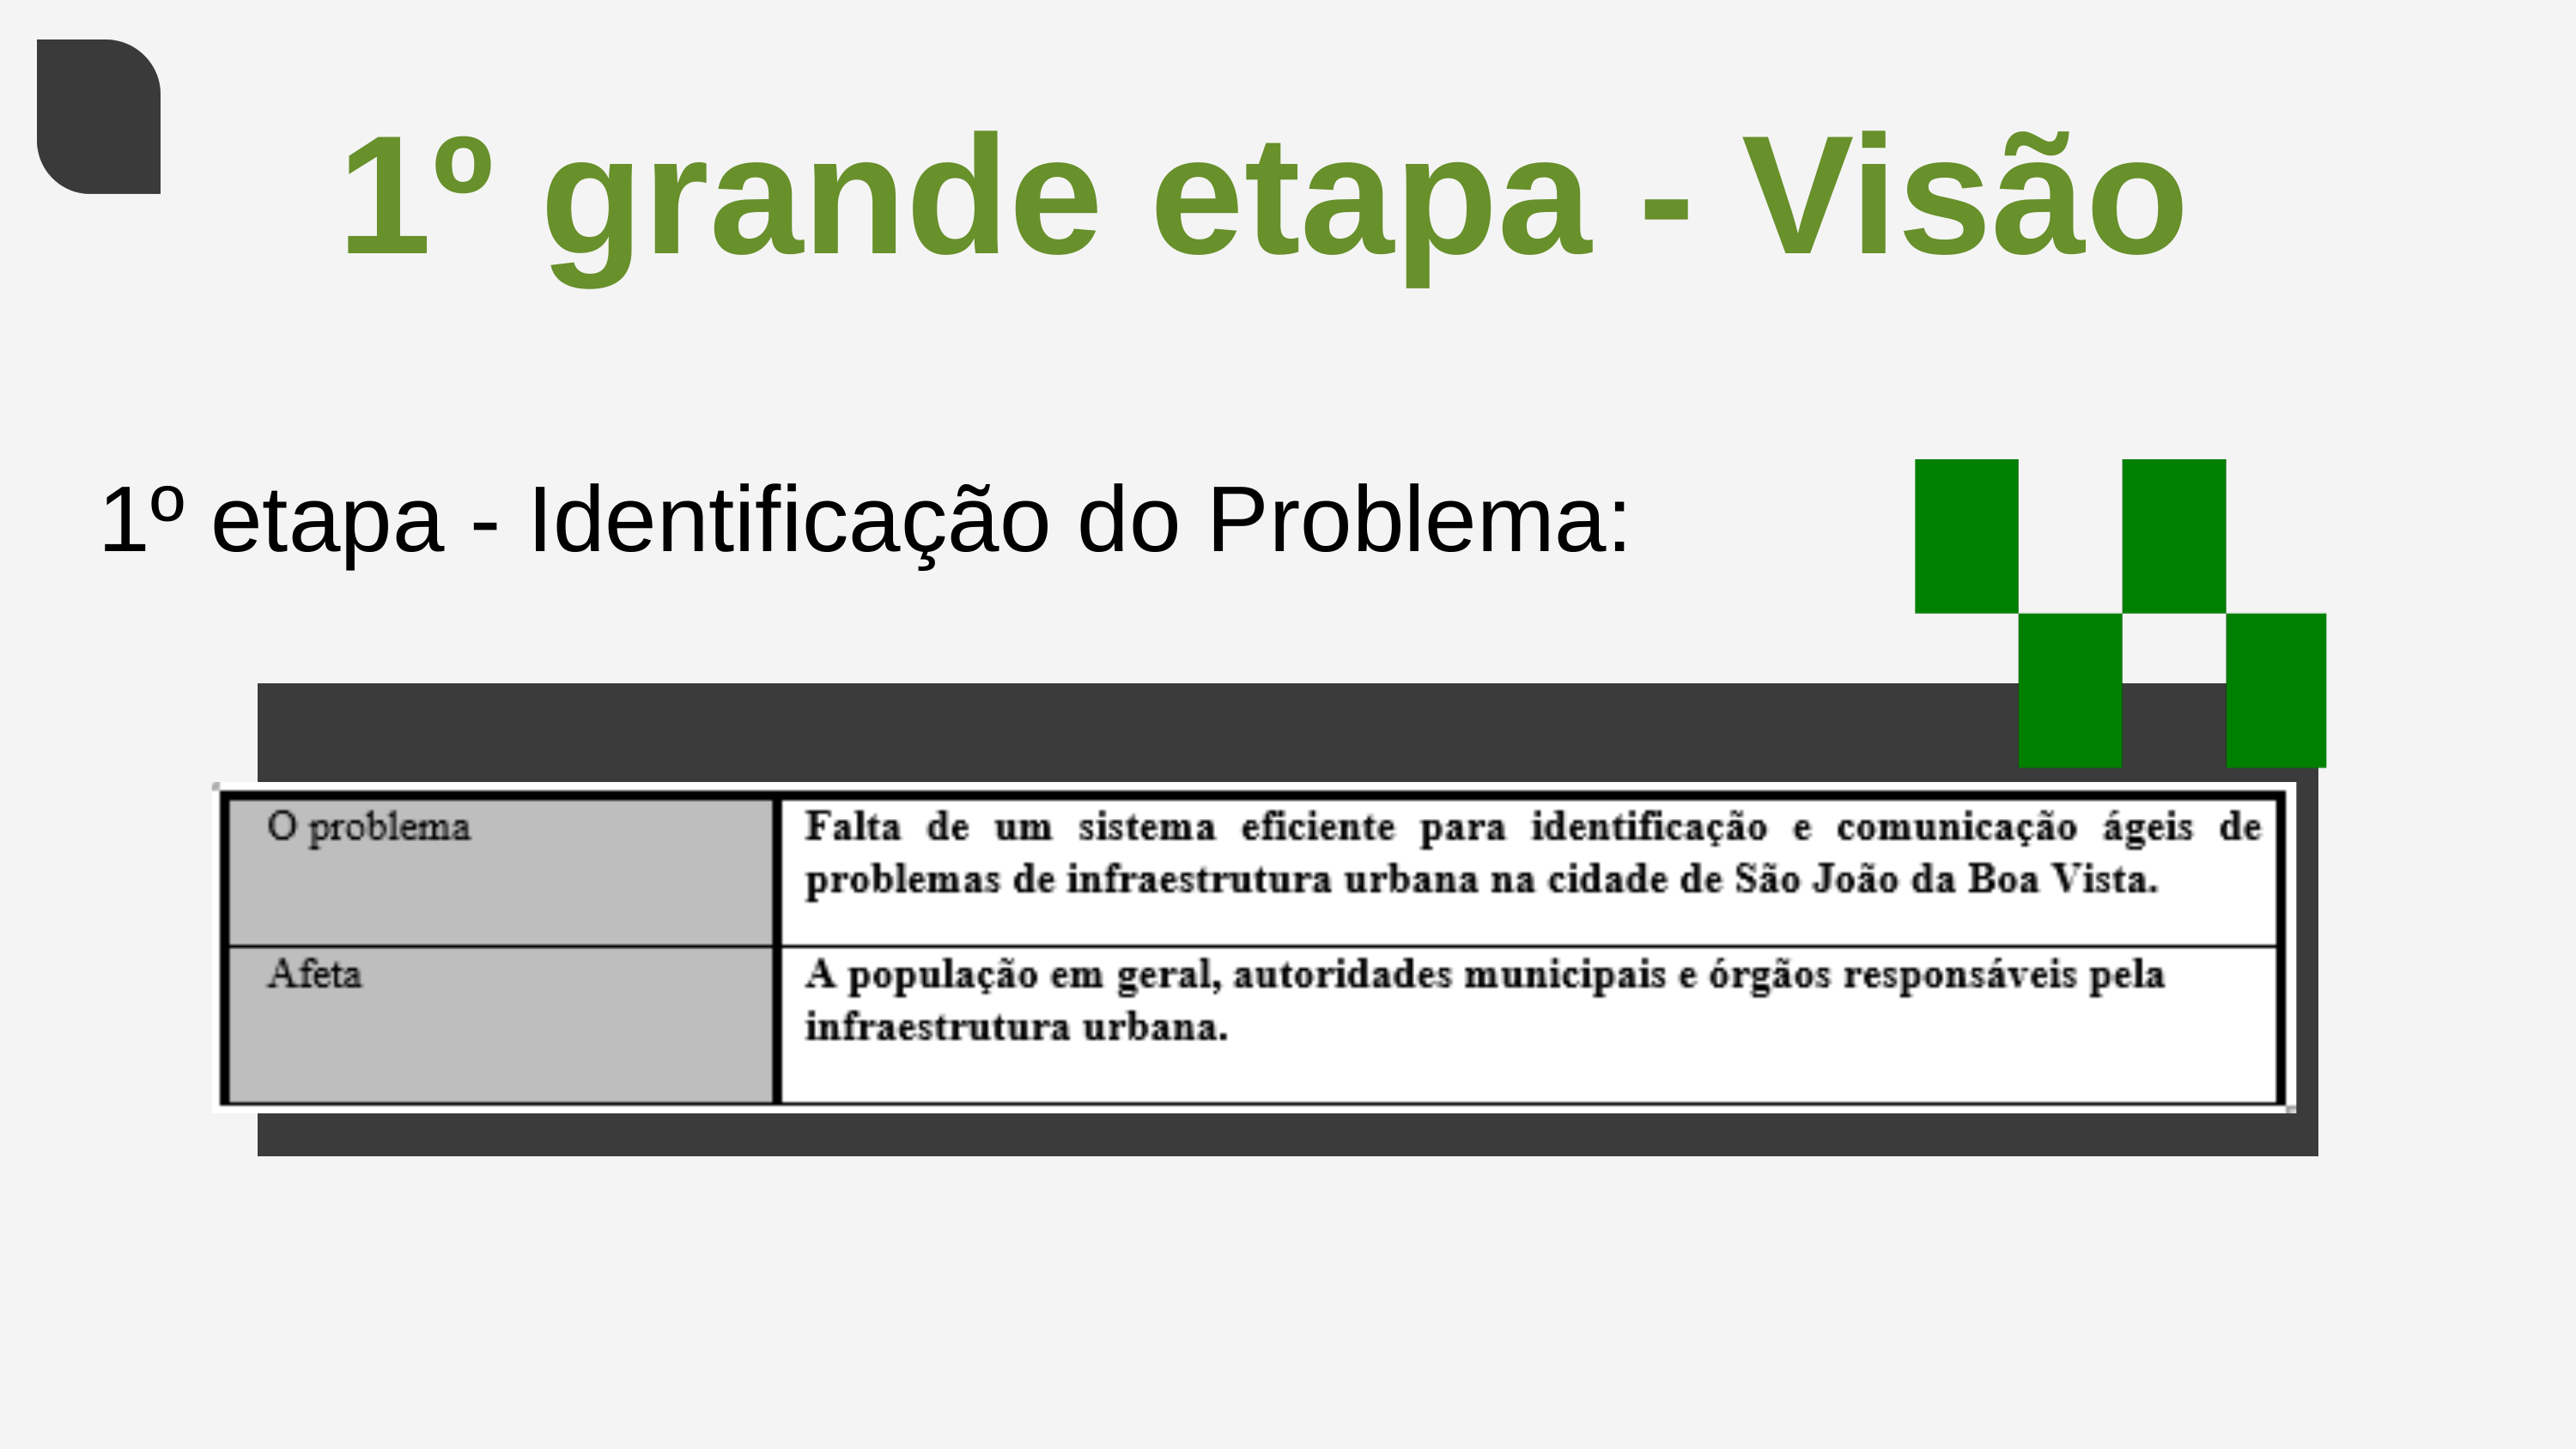

1º grande etapa - Visão

1º etapa - Identificação do Problema: